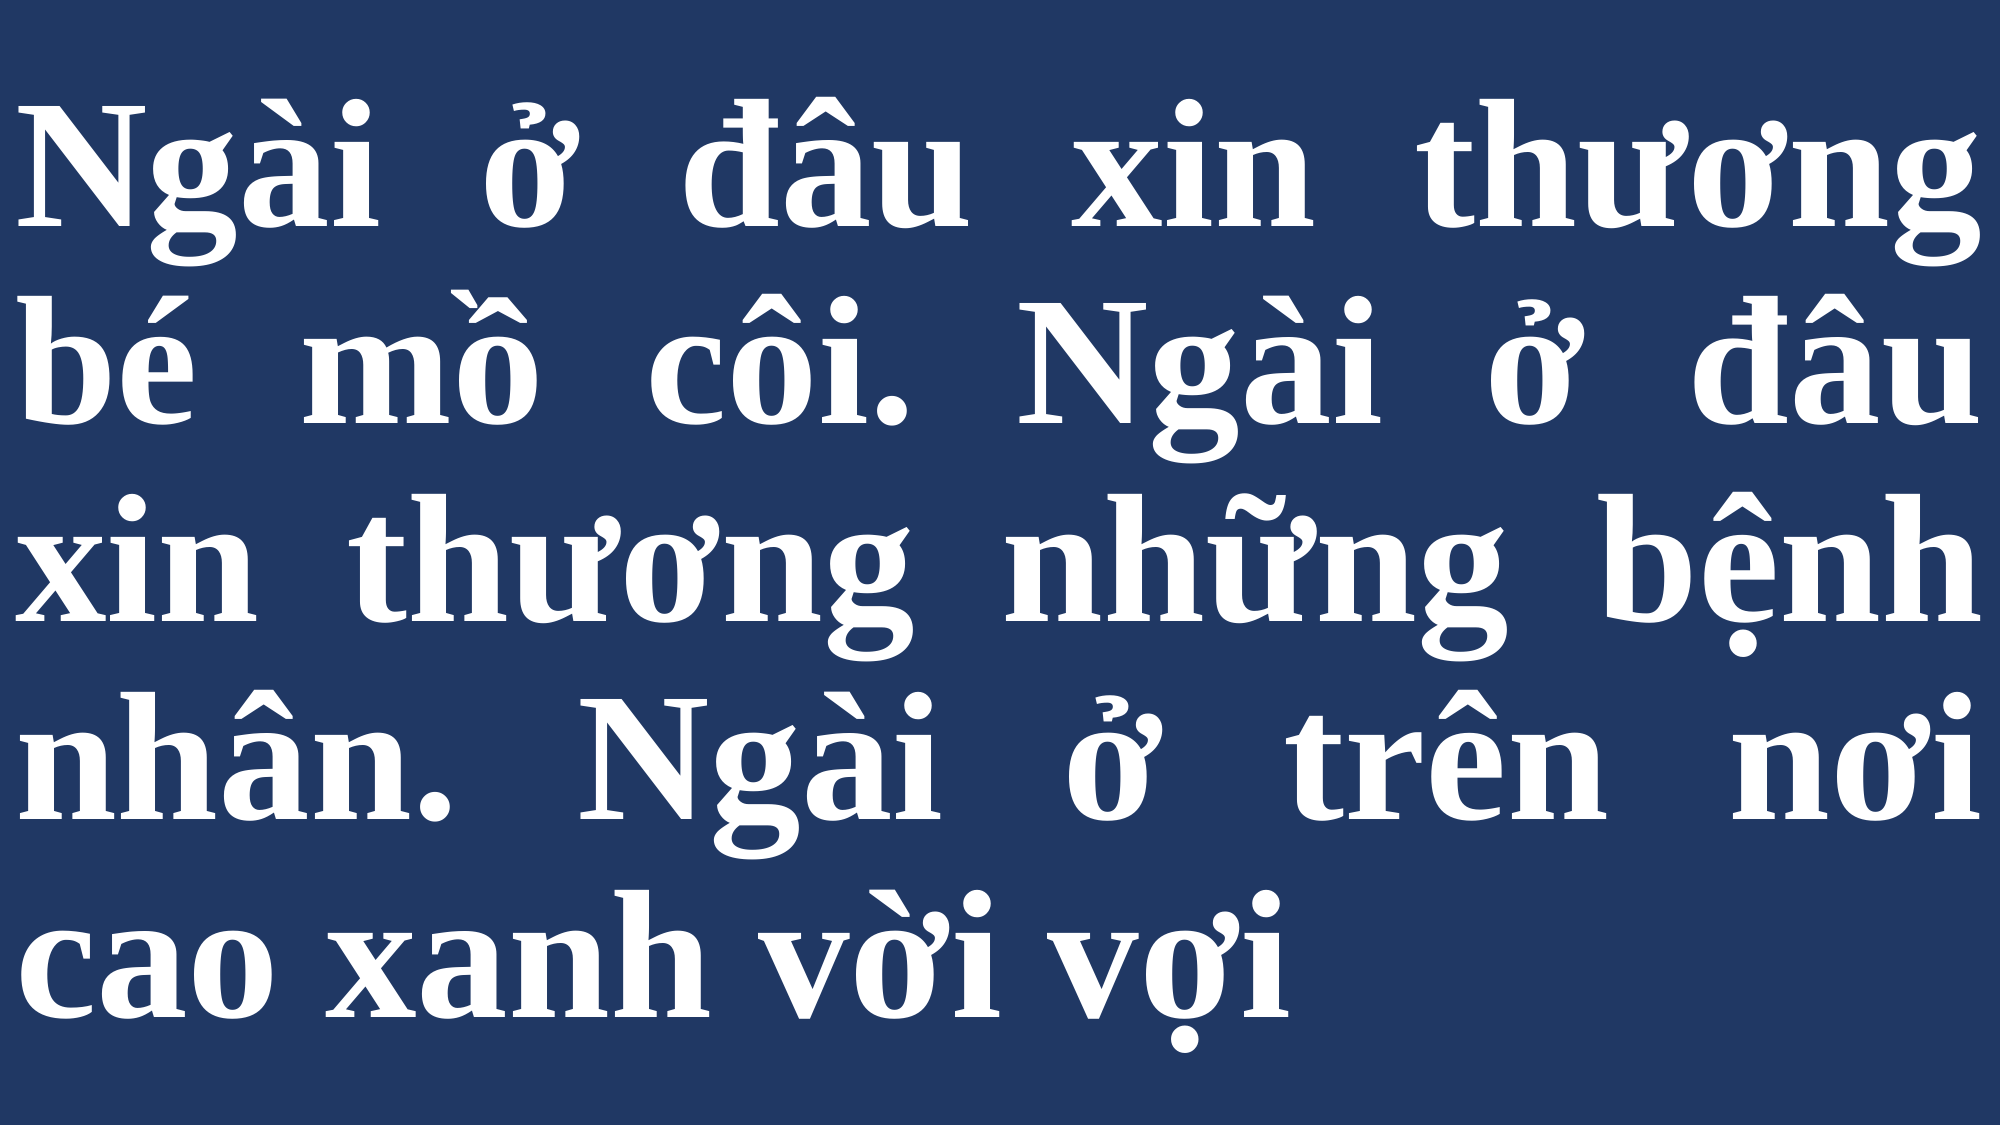

# Ngài ở đâu xin thương bé mồ côi. Ngài ở đâu xin thương những bệnh nhân. Ngài ở trên nơi cao xanh vời vợi